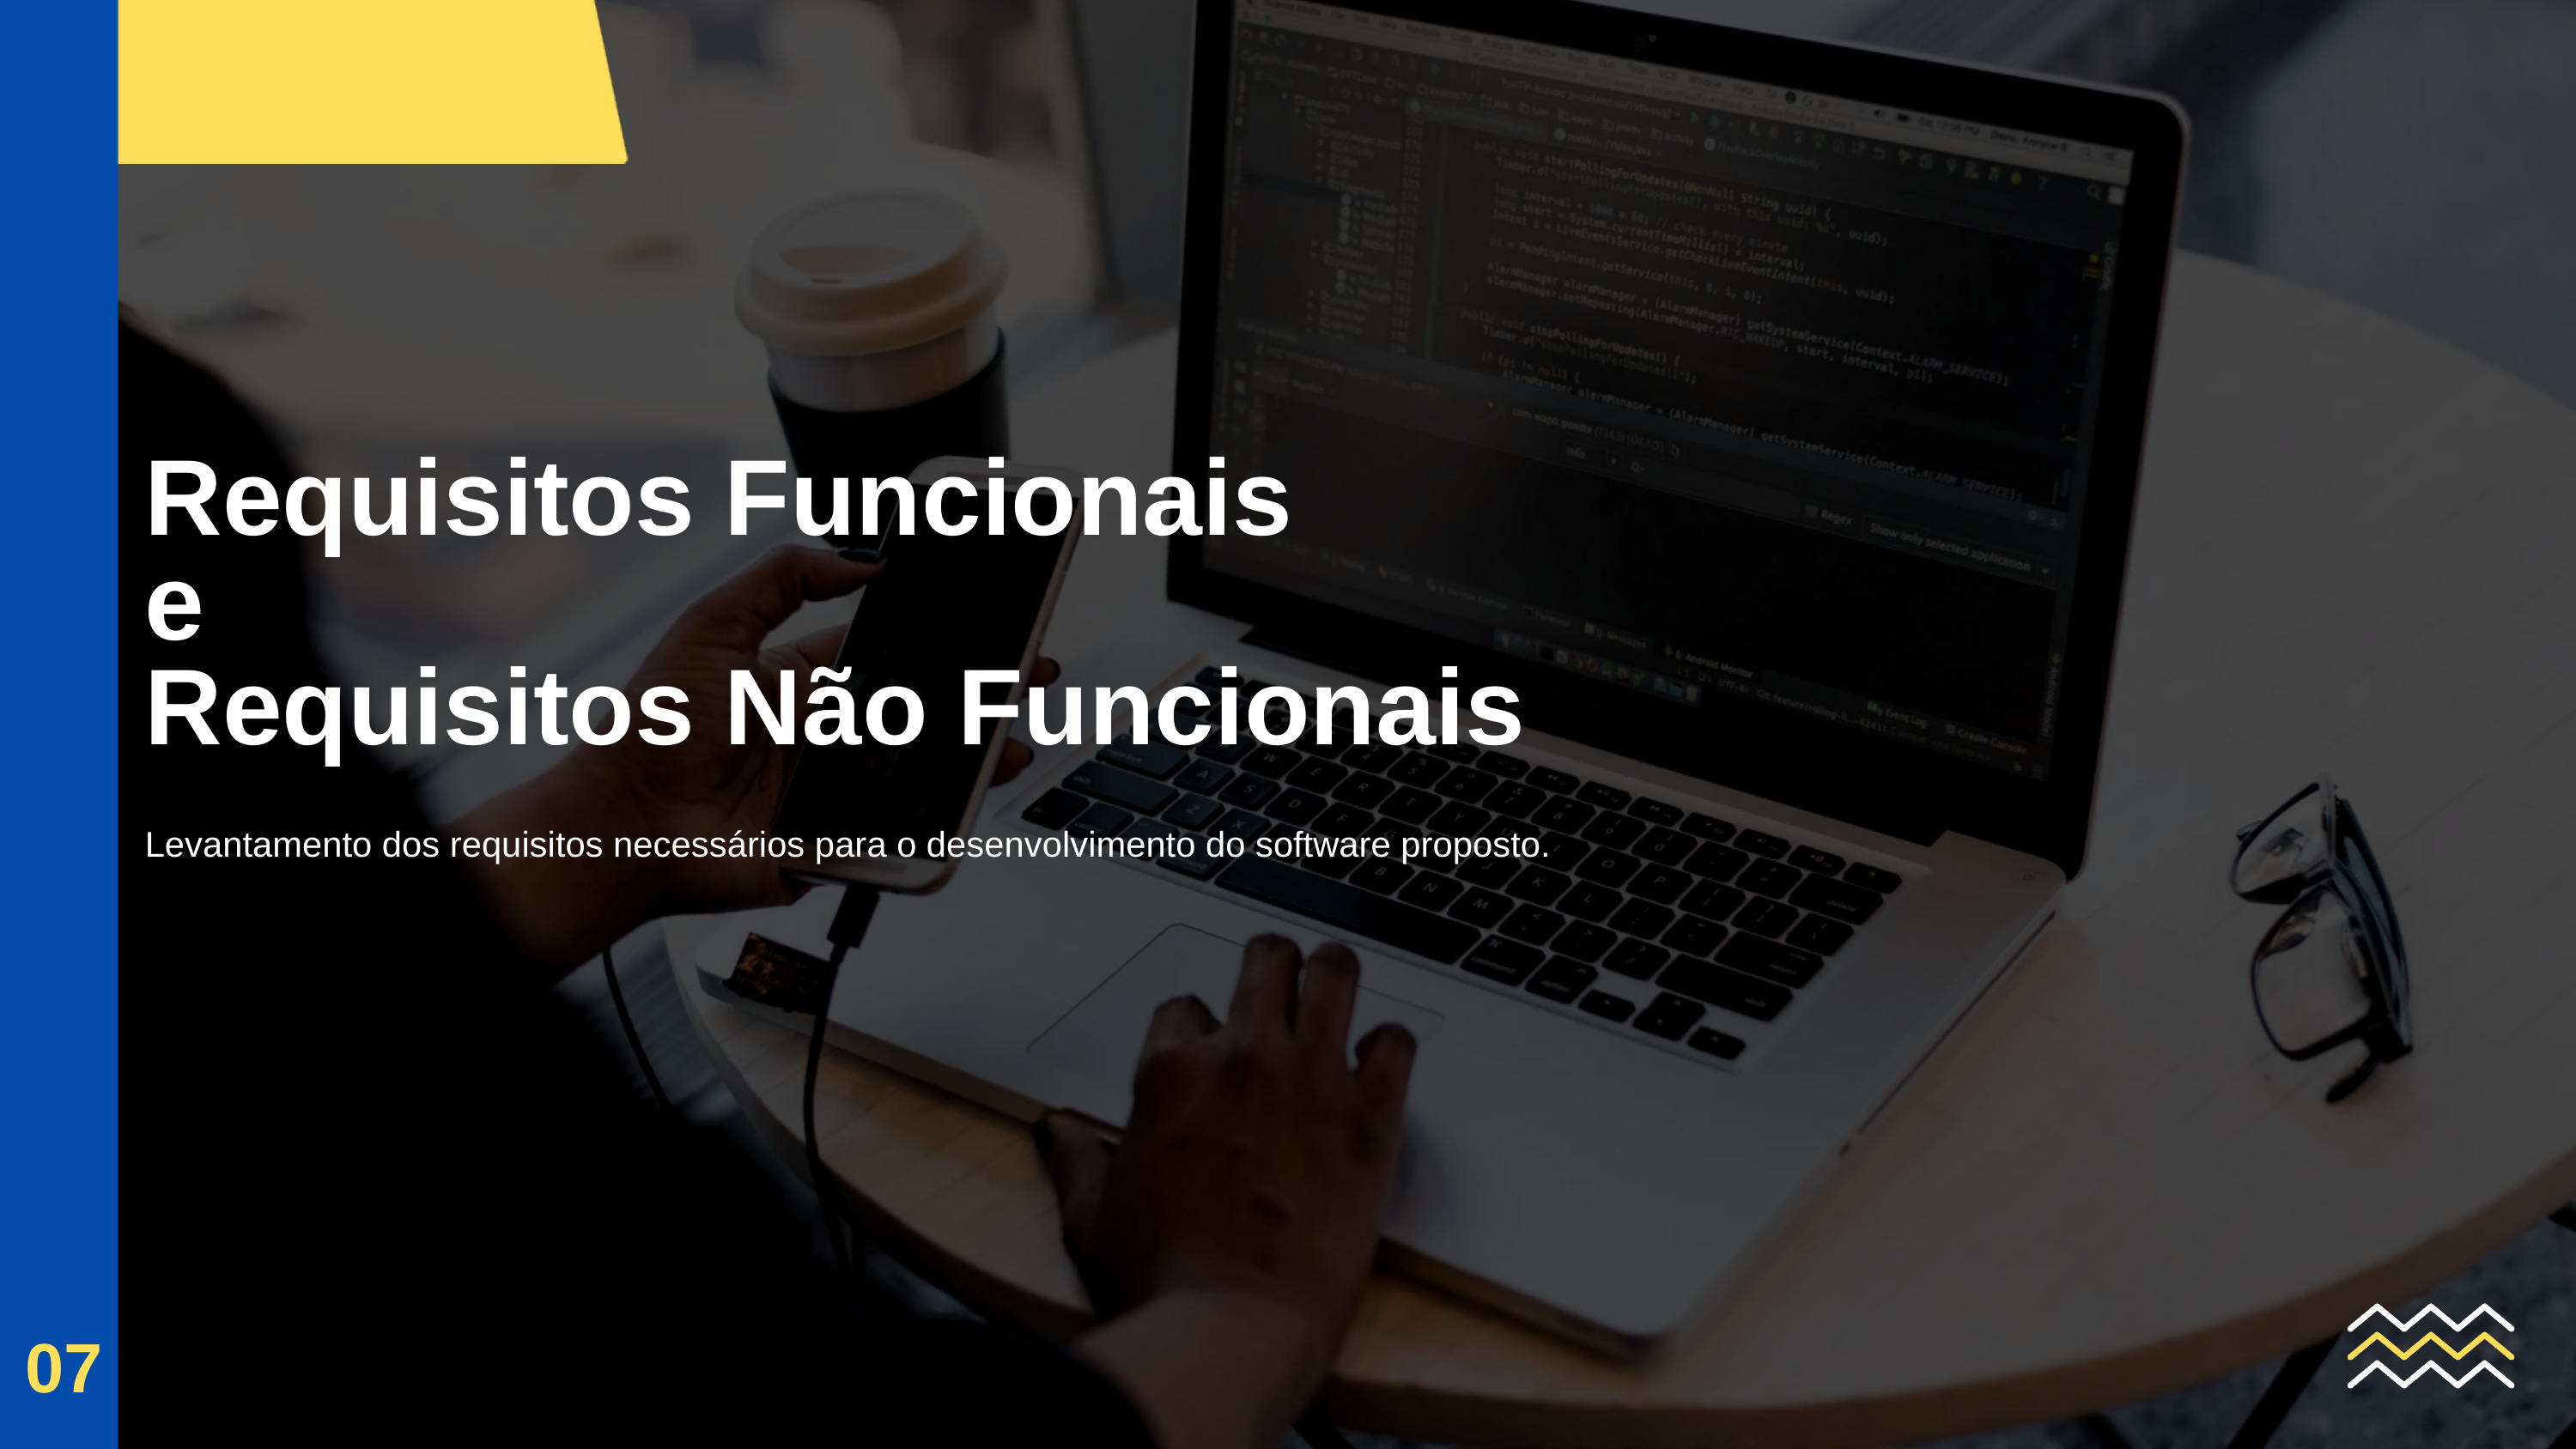

Requisitos Funcionais
e
Requisitos Não Funcionais
Levantamento dos requisitos necessários para o desenvolvimento do software proposto.

07